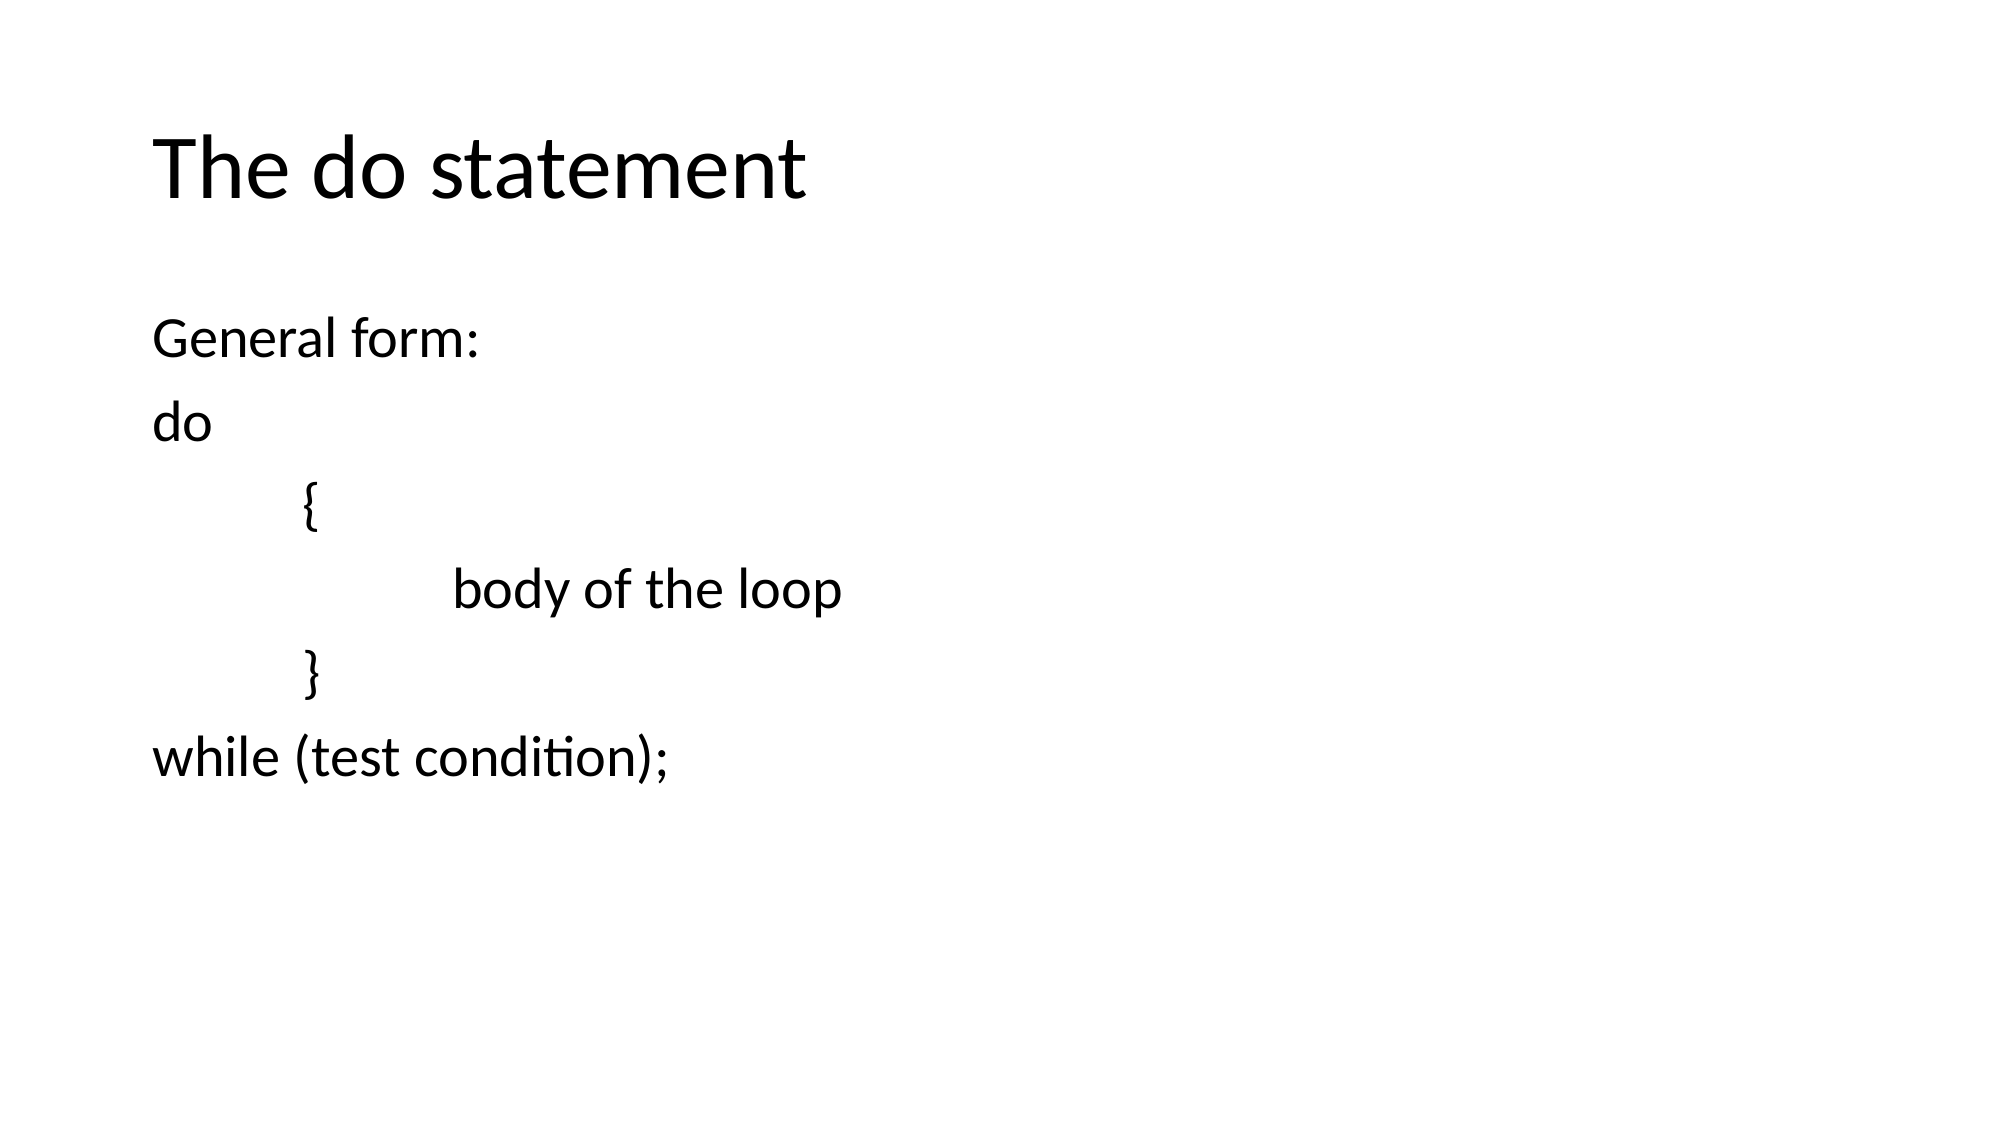

# The do statement
General form:
do
	{
		body of the loop
	}
while (test condition);